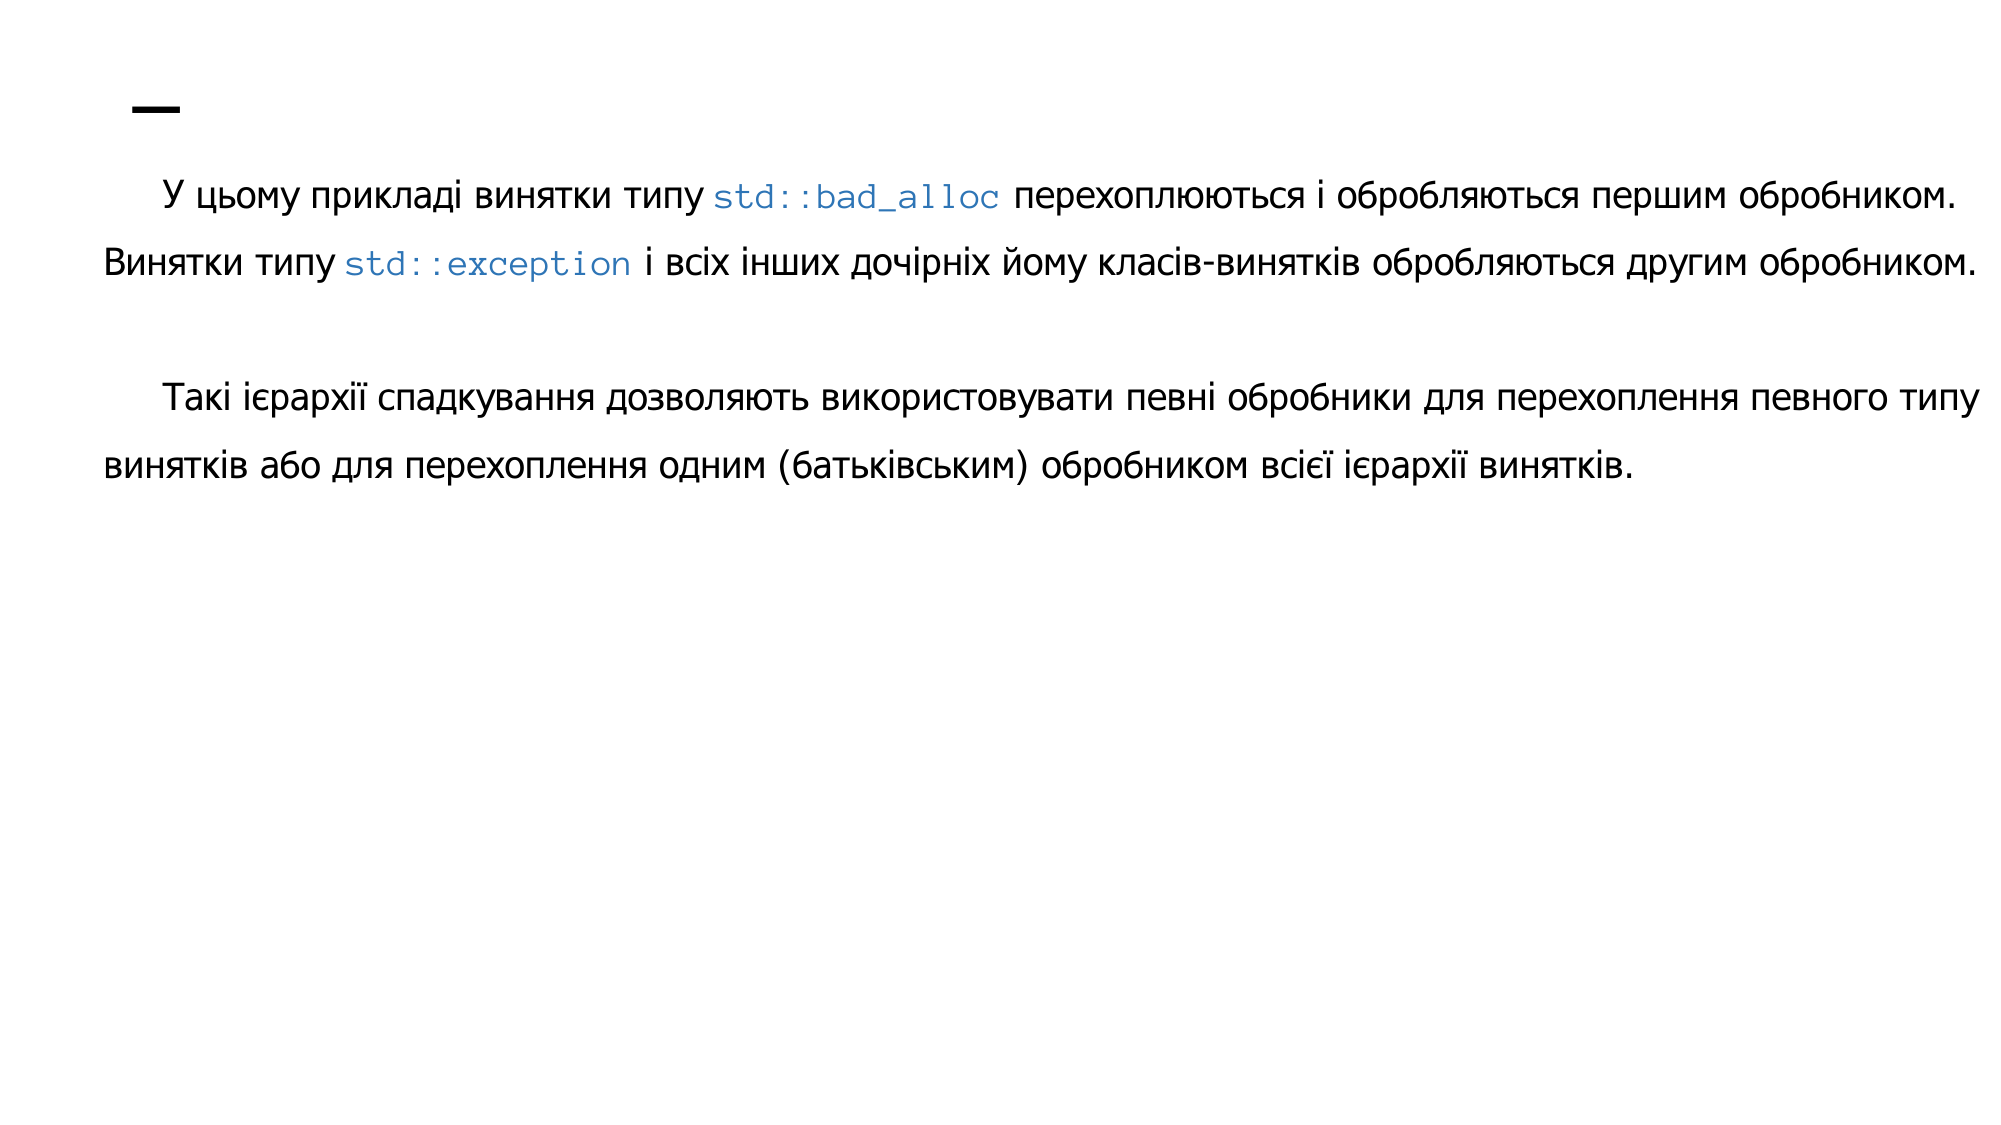

# _
У цьому прикладі винятки типу std::bad_alloc перехоплюються і обробляються першим обробником. Винятки типу std::exception і всіх інших дочірніх йому класів-винятків обробляються другим обробником.

Такі ієрархії спадкування дозволяють використовувати певні обробники для перехоплення певного типу винятків або для перехоплення одним (батьківським) обробником всієї ієрархії винятків.